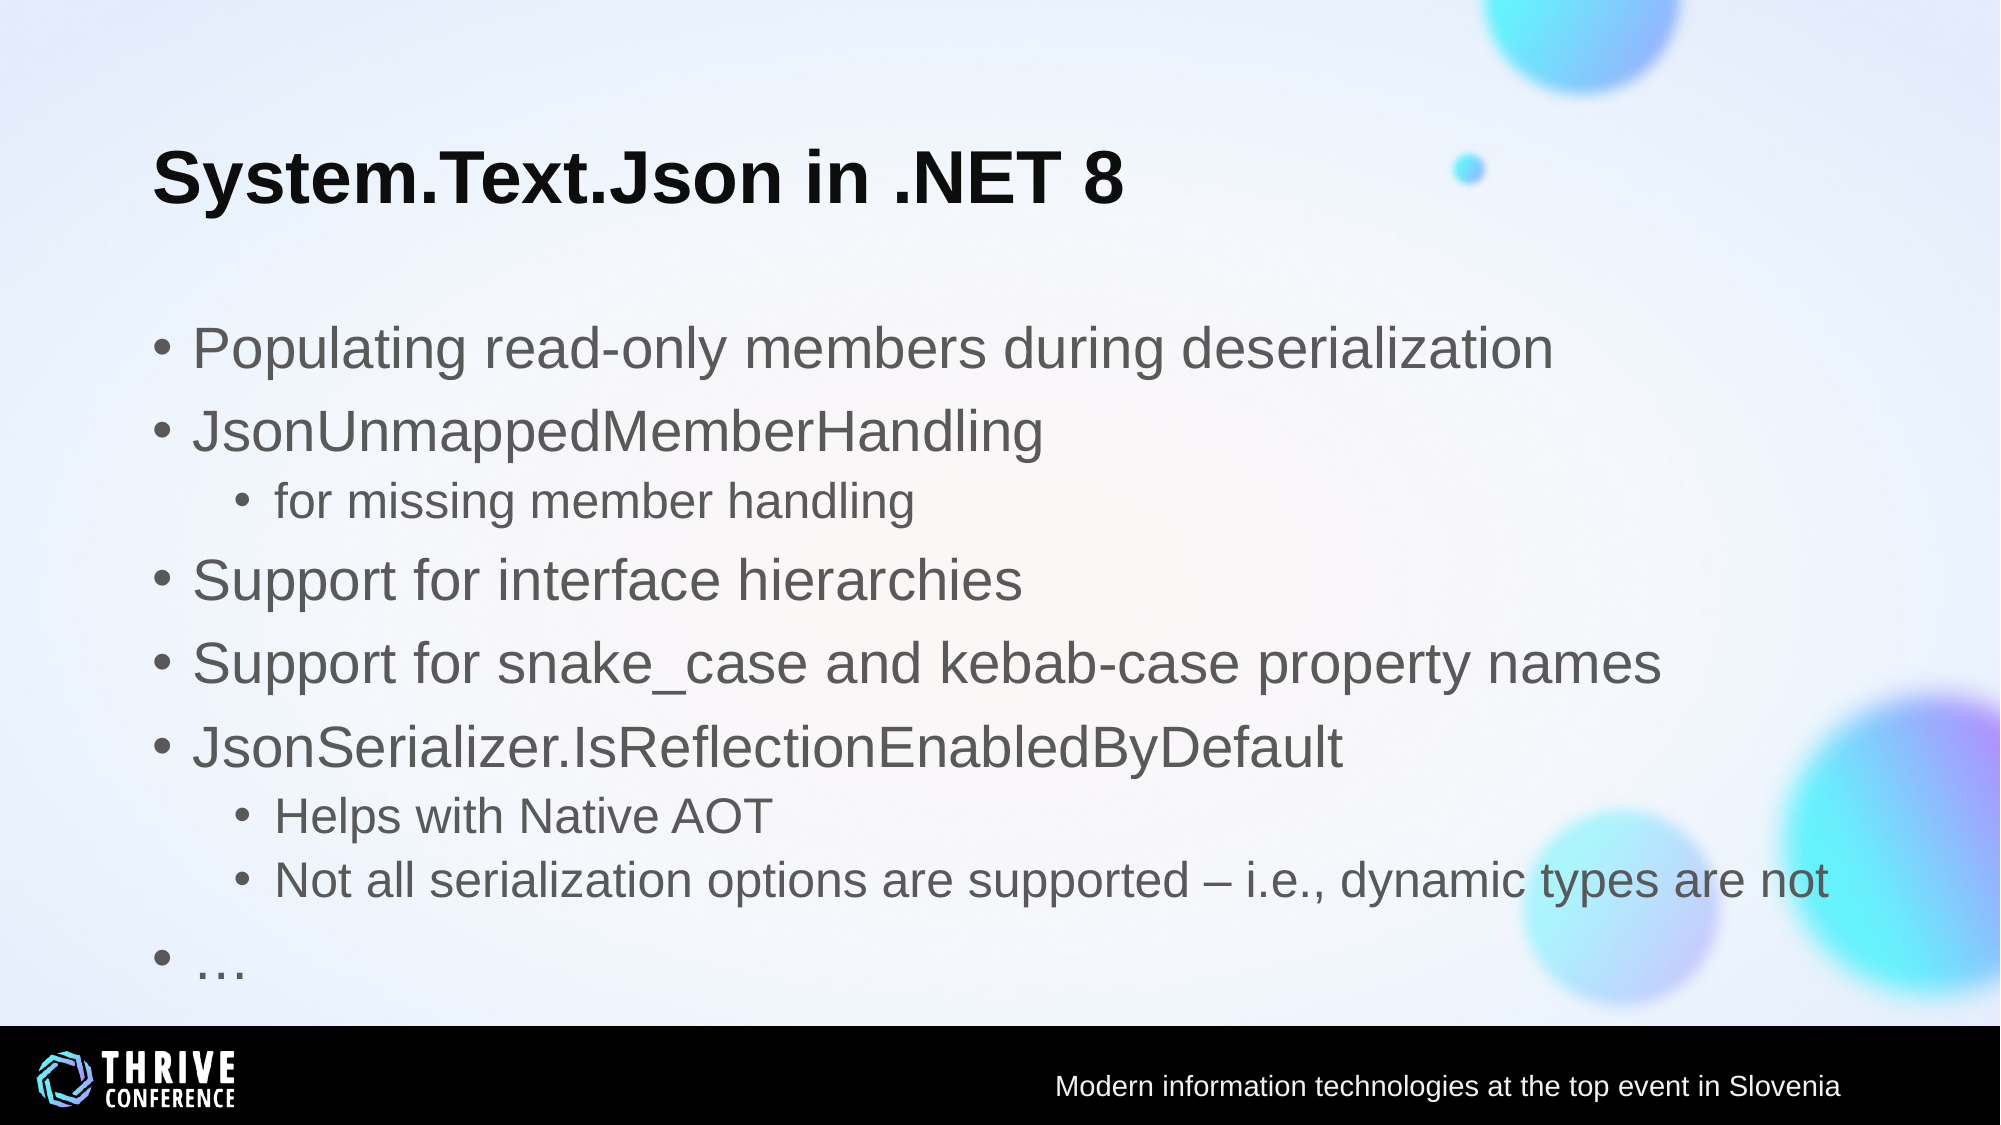

# System.Text.Json in .NET 8
Populating read-only members during deserialization
JsonUnmappedMemberHandling
for missing member handling
Support for interface hierarchies
Support for snake_case and kebab-case property names
JsonSerializer.IsReflectionEnabledByDefault
Helps with Native AOT
Not all serialization options are supported – i.e., dynamic types are not
…